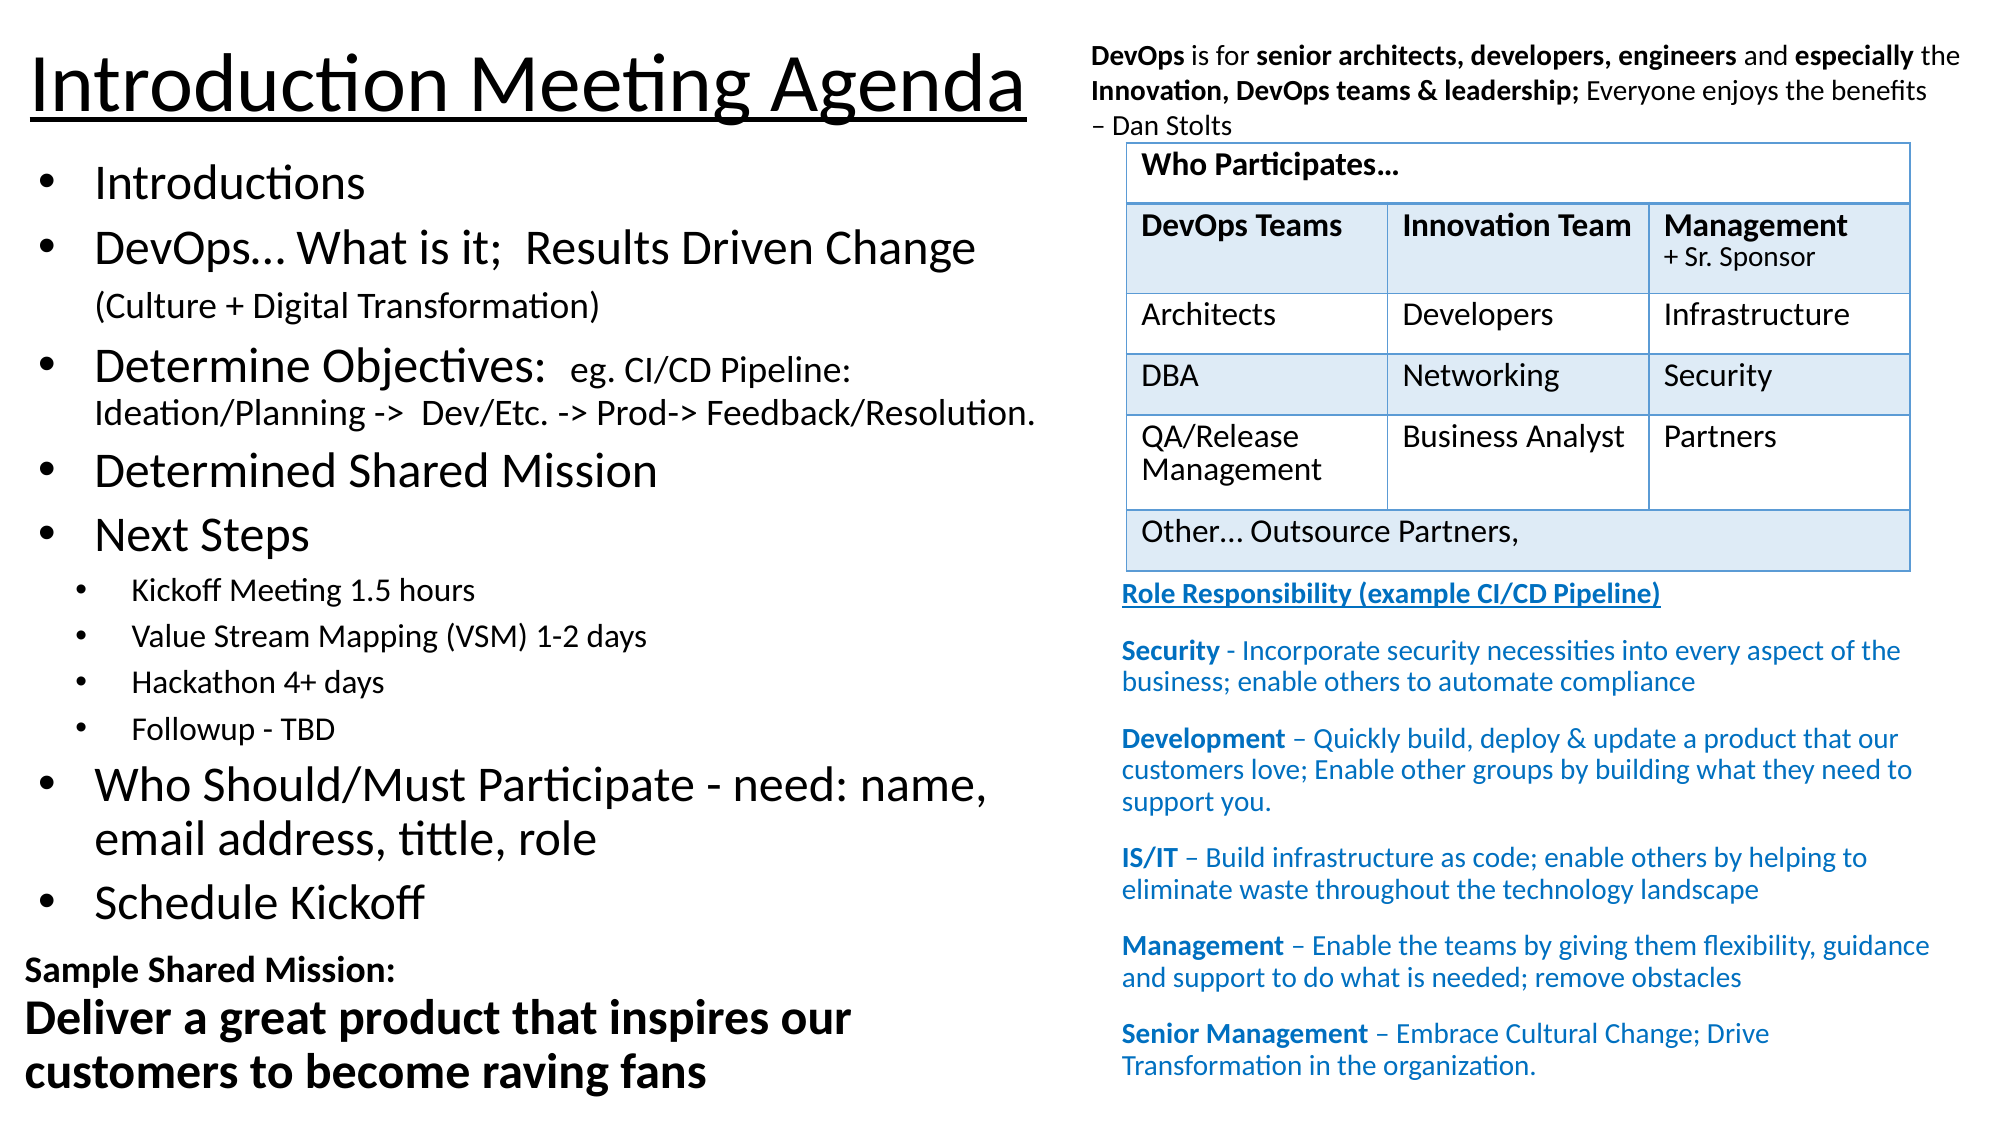

# Introduction Meeting Agenda
DevOps is for senior architects, developers, engineers and especially the Innovation, DevOps teams & leadership; Everyone enjoys the benefits      – Dan Stolts
| Who Participates… |  |  |
| --- | --- | --- |
| DevOps Teams | Innovation Team | Management + Sr. Sponsor |
| Architects | Developers | Infrastructure |
| DBA | Networking | Security |
| QA/Release Management | Business Analyst | Partners |
| Other… Outsource Partners, |  |  |
Introductions
DevOps… What is it;  Results Driven Change (Culture + Digital Transformation)
Determine Objectives:  eg. CI/CD Pipeline: Ideation/Planning ->  Dev/Etc. -> Prod-> Feedback/Resolution.
Determined Shared Mission
Next Steps
Kickoff Meeting 1.5 hours
Value Stream Mapping (VSM) 1-2 days
Hackathon 4+ days
Followup - TBD
Who Should/Must Participate - need: name, email address, tittle, role
Schedule Kickoff
Role Responsibility (example CI/CD Pipeline)
Security - Incorporate security necessities into every aspect of the business; enable others to automate compliance
Development – Quickly build, deploy & update a product that our customers love; Enable other groups by building what they need to support you.
IS/IT – Build infrastructure as code; enable others by helping to eliminate waste throughout the technology landscape
Management – Enable the teams by giving them flexibility, guidance and support to do what is needed; remove obstacles
Senior Management – Embrace Cultural Change; Drive Transformation in the organization.
Sample Shared Mission:
Deliver a great product that inspires our customers to become raving fans